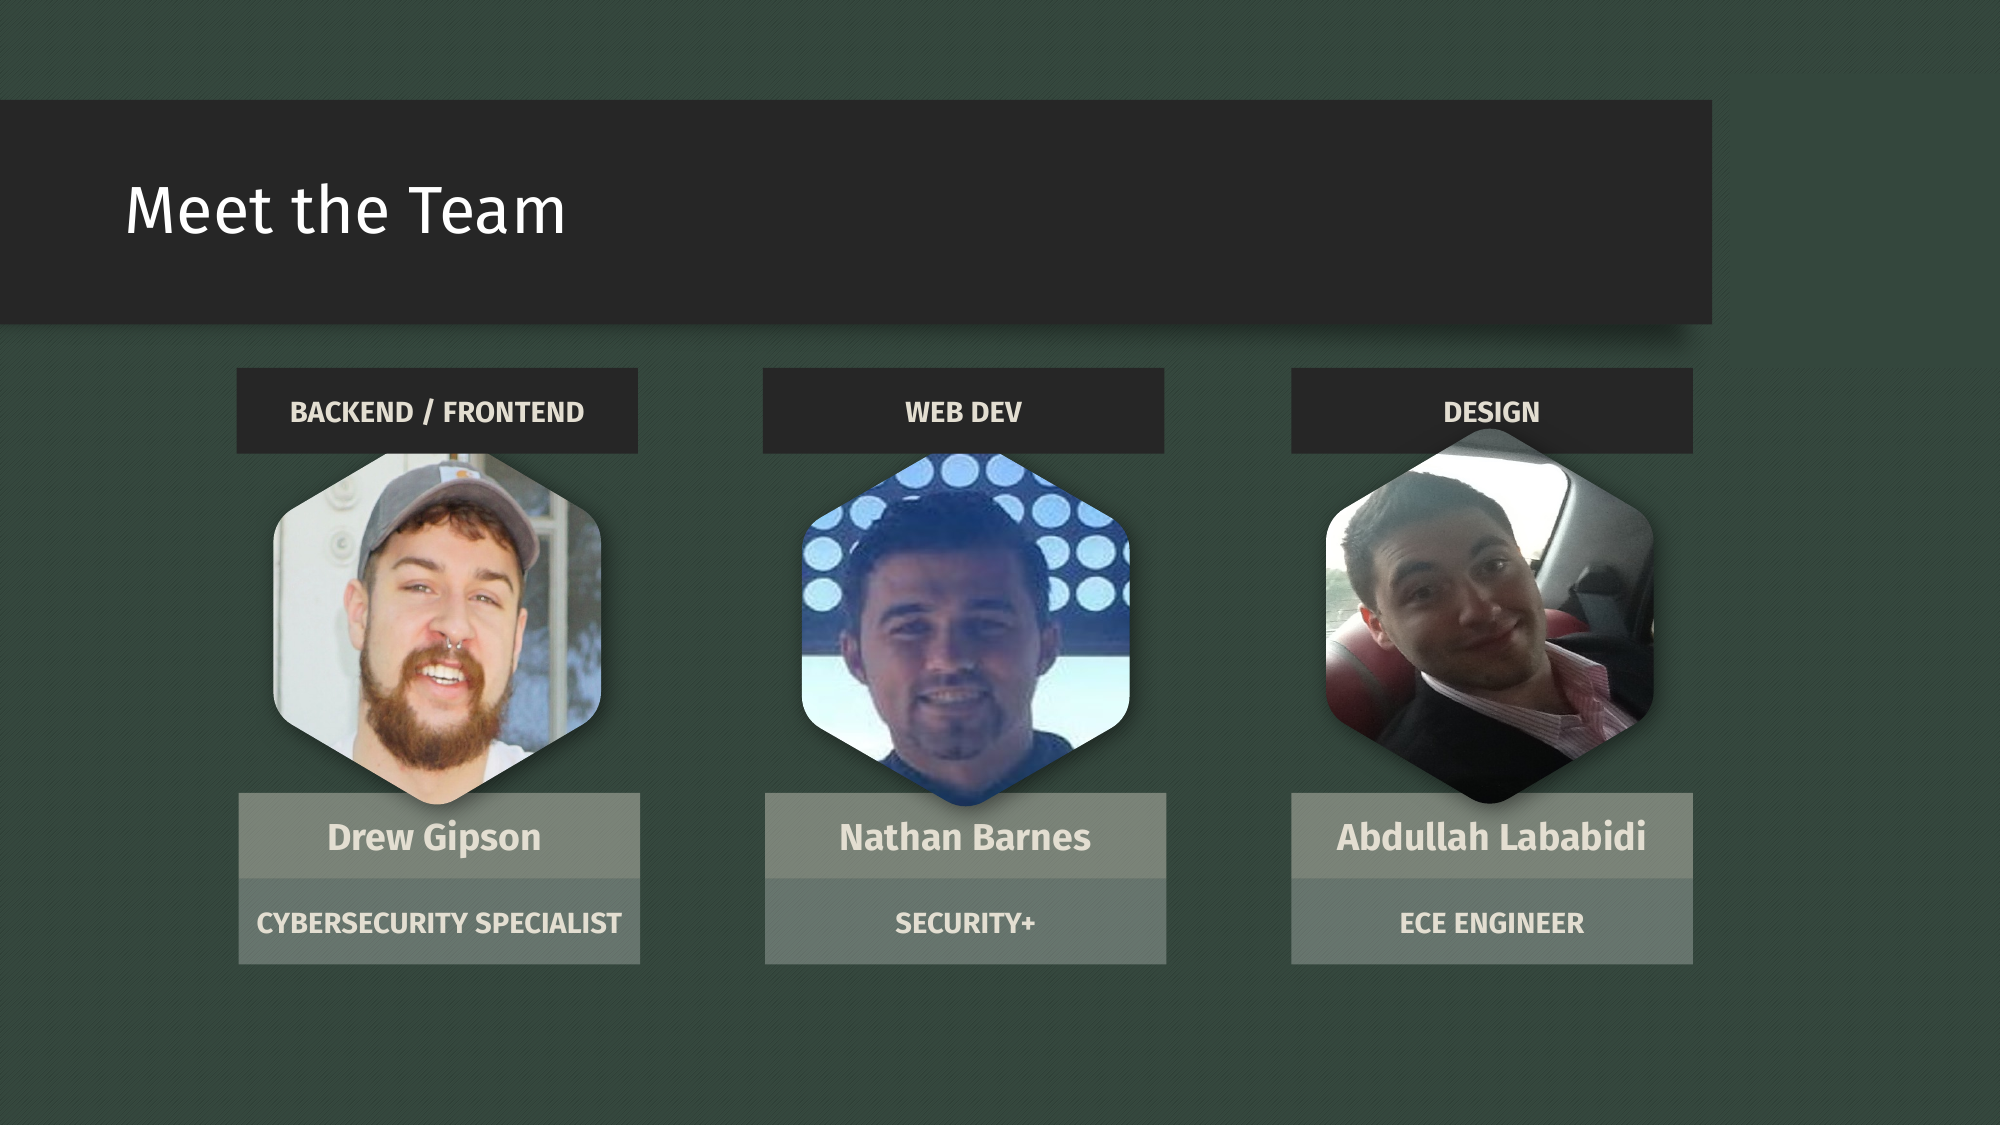

# Meet the Team
Backend / frontend
Web dev
Design

Drew Gipson
Nathan Barnes
Abdullah Lababidi
Cybersecurity specialist
Security+
ECE Engineer